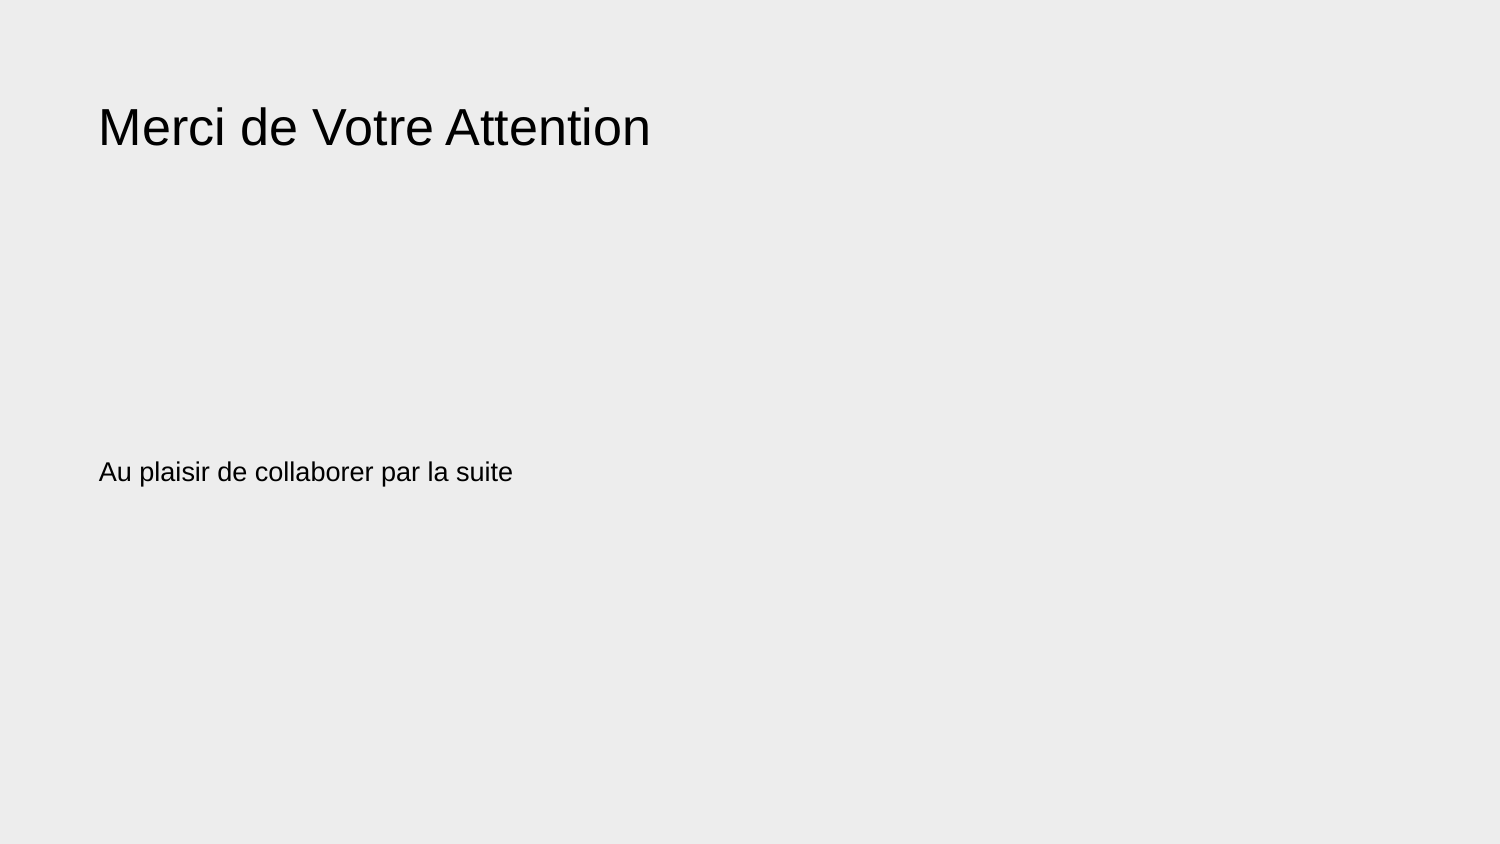

Merci de Votre Attention
Au plaisir de collaborer par la suite